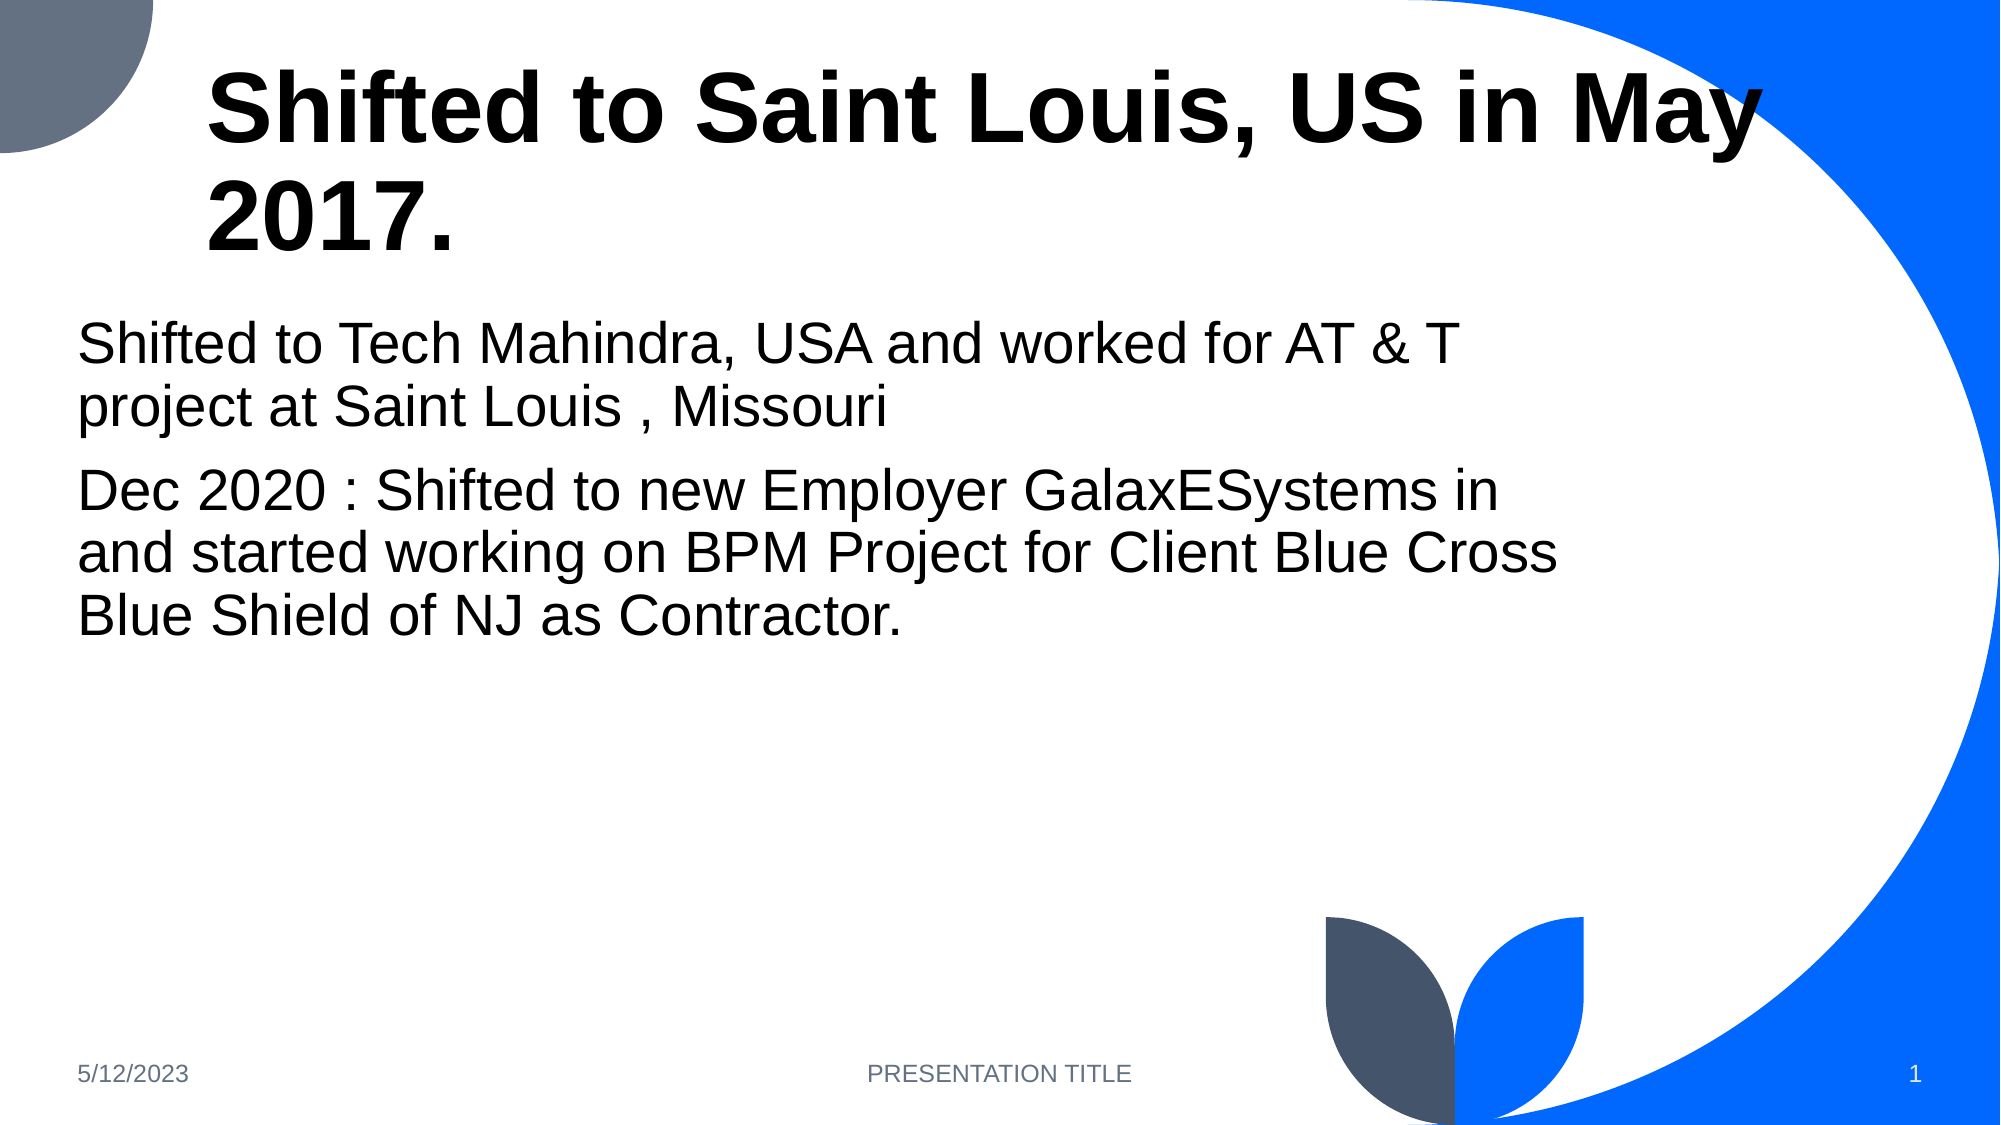

# Shifted to Saint Louis, US in May 2017.
Shifted to Tech Mahindra, USA and worked for AT & T project at Saint Louis , Missouri
Dec 2020 : Shifted to new Employer GalaxESystems in and started working on BPM Project for Client Blue Cross Blue Shield of NJ as Contractor.

5/12/2023
PRESENTATION TITLE
1